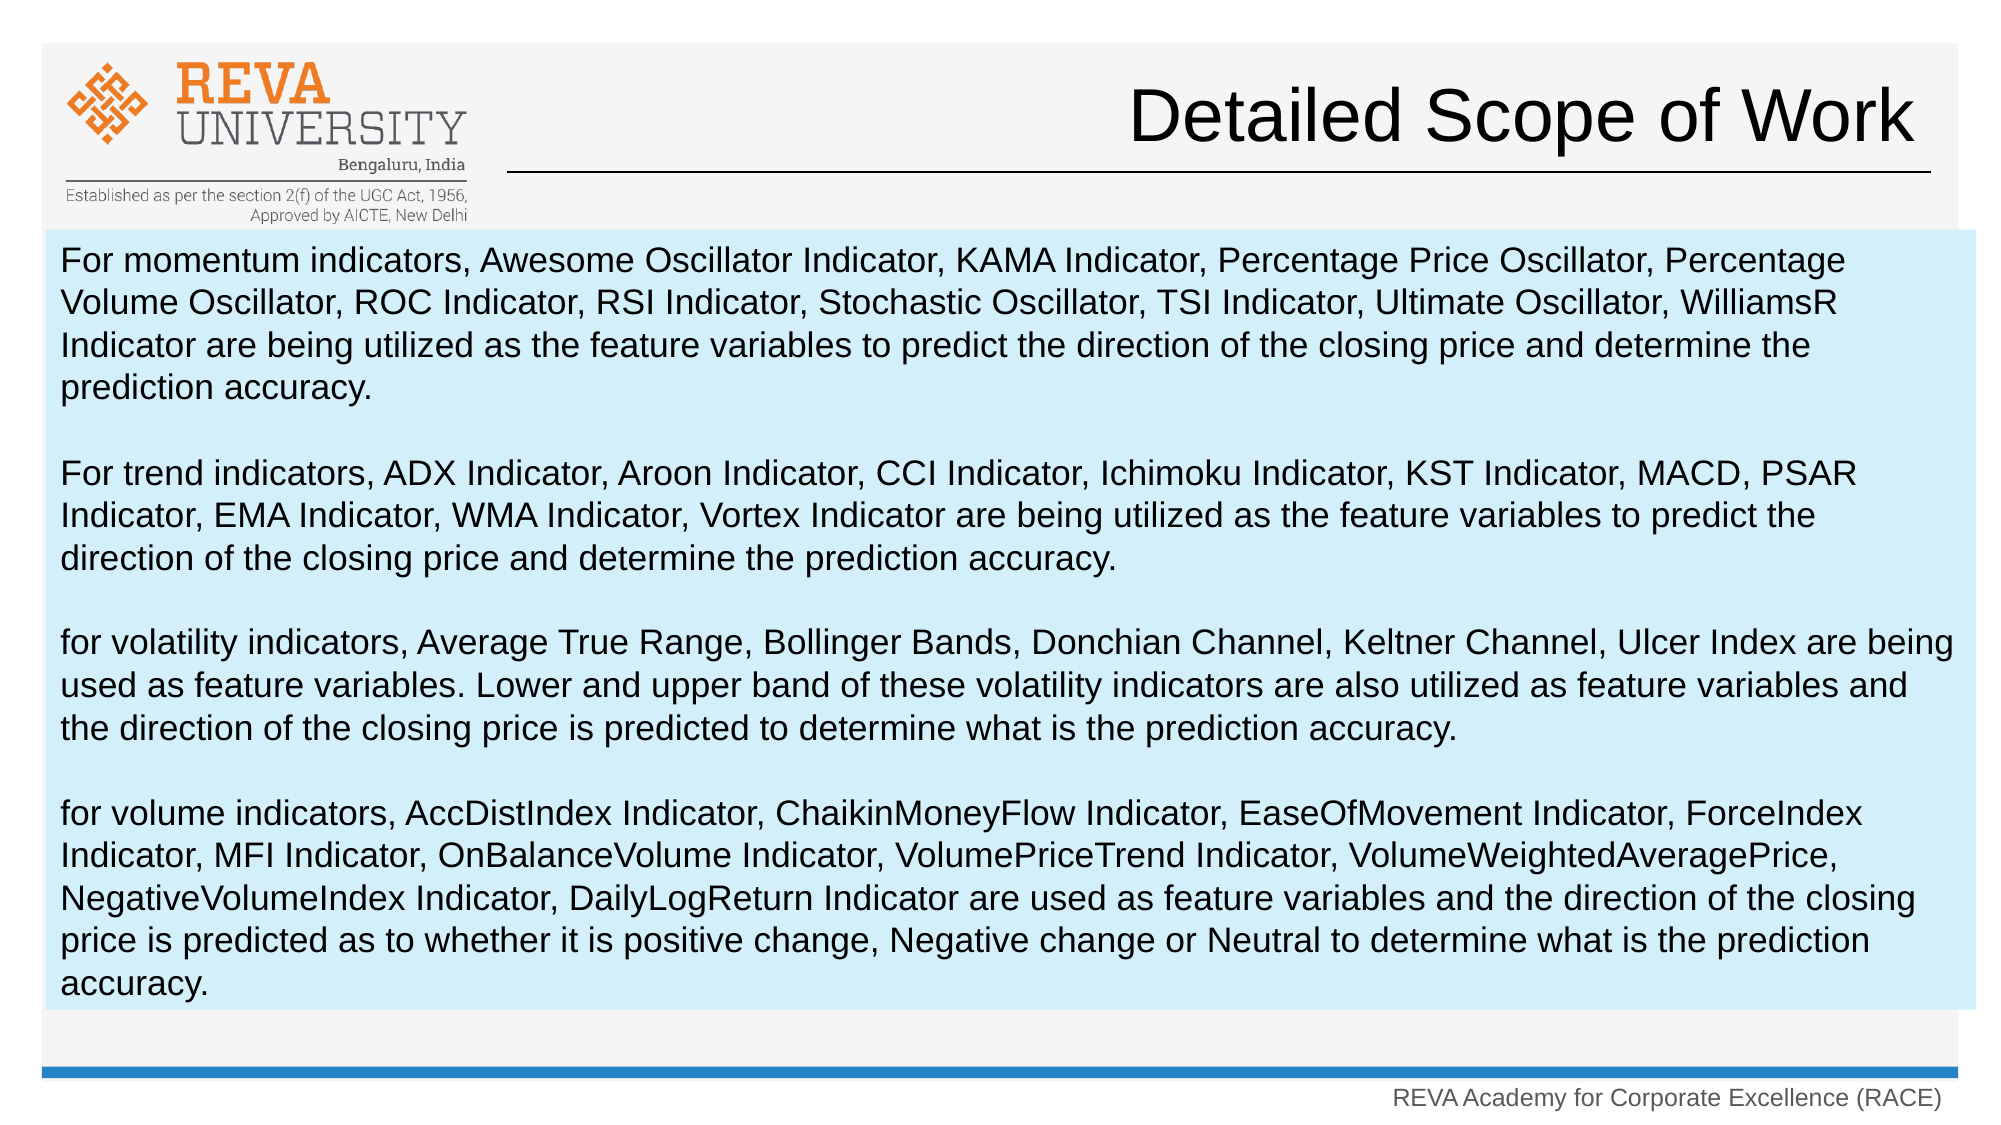

# Detailed Scope of Work
For momentum indicators, Awesome Oscillator Indicator, KAMA Indicator, Percentage Price Oscillator, Percentage Volume Oscillator, ROC Indicator, RSI Indicator, Stochastic Oscillator, TSI Indicator, Ultimate Oscillator, WilliamsR Indicator are being utilized as the feature variables to predict the direction of the closing price and determine the prediction accuracy.

For trend indicators, ADX Indicator, Aroon Indicator, CCI Indicator, Ichimoku Indicator, KST Indicator, MACD, PSAR Indicator, EMA Indicator, WMA Indicator, Vortex Indicator are being utilized as the feature variables to predict the direction of the closing price and determine the prediction accuracy.

for volatility indicators, Average True Range, Bollinger Bands, Donchian Channel, Keltner Channel, Ulcer Index are being used as feature variables. Lower and upper band of these volatility indicators are also utilized as feature variables and the direction of the closing price is predicted to determine what is the prediction accuracy.

for volume indicators, AccDistIndex Indicator, ChaikinMoneyFlow Indicator, EaseOfMovement Indicator, ForceIndex Indicator, MFI Indicator, OnBalanceVolume Indicator, VolumePriceTrend Indicator, VolumeWeightedAveragePrice, NegativeVolumeIndex Indicator, DailyLogReturn Indicator are used as feature variables and the direction of the closing price is predicted as to whether it is positive change, Negative change or Neutral to determine what is the prediction accuracy.